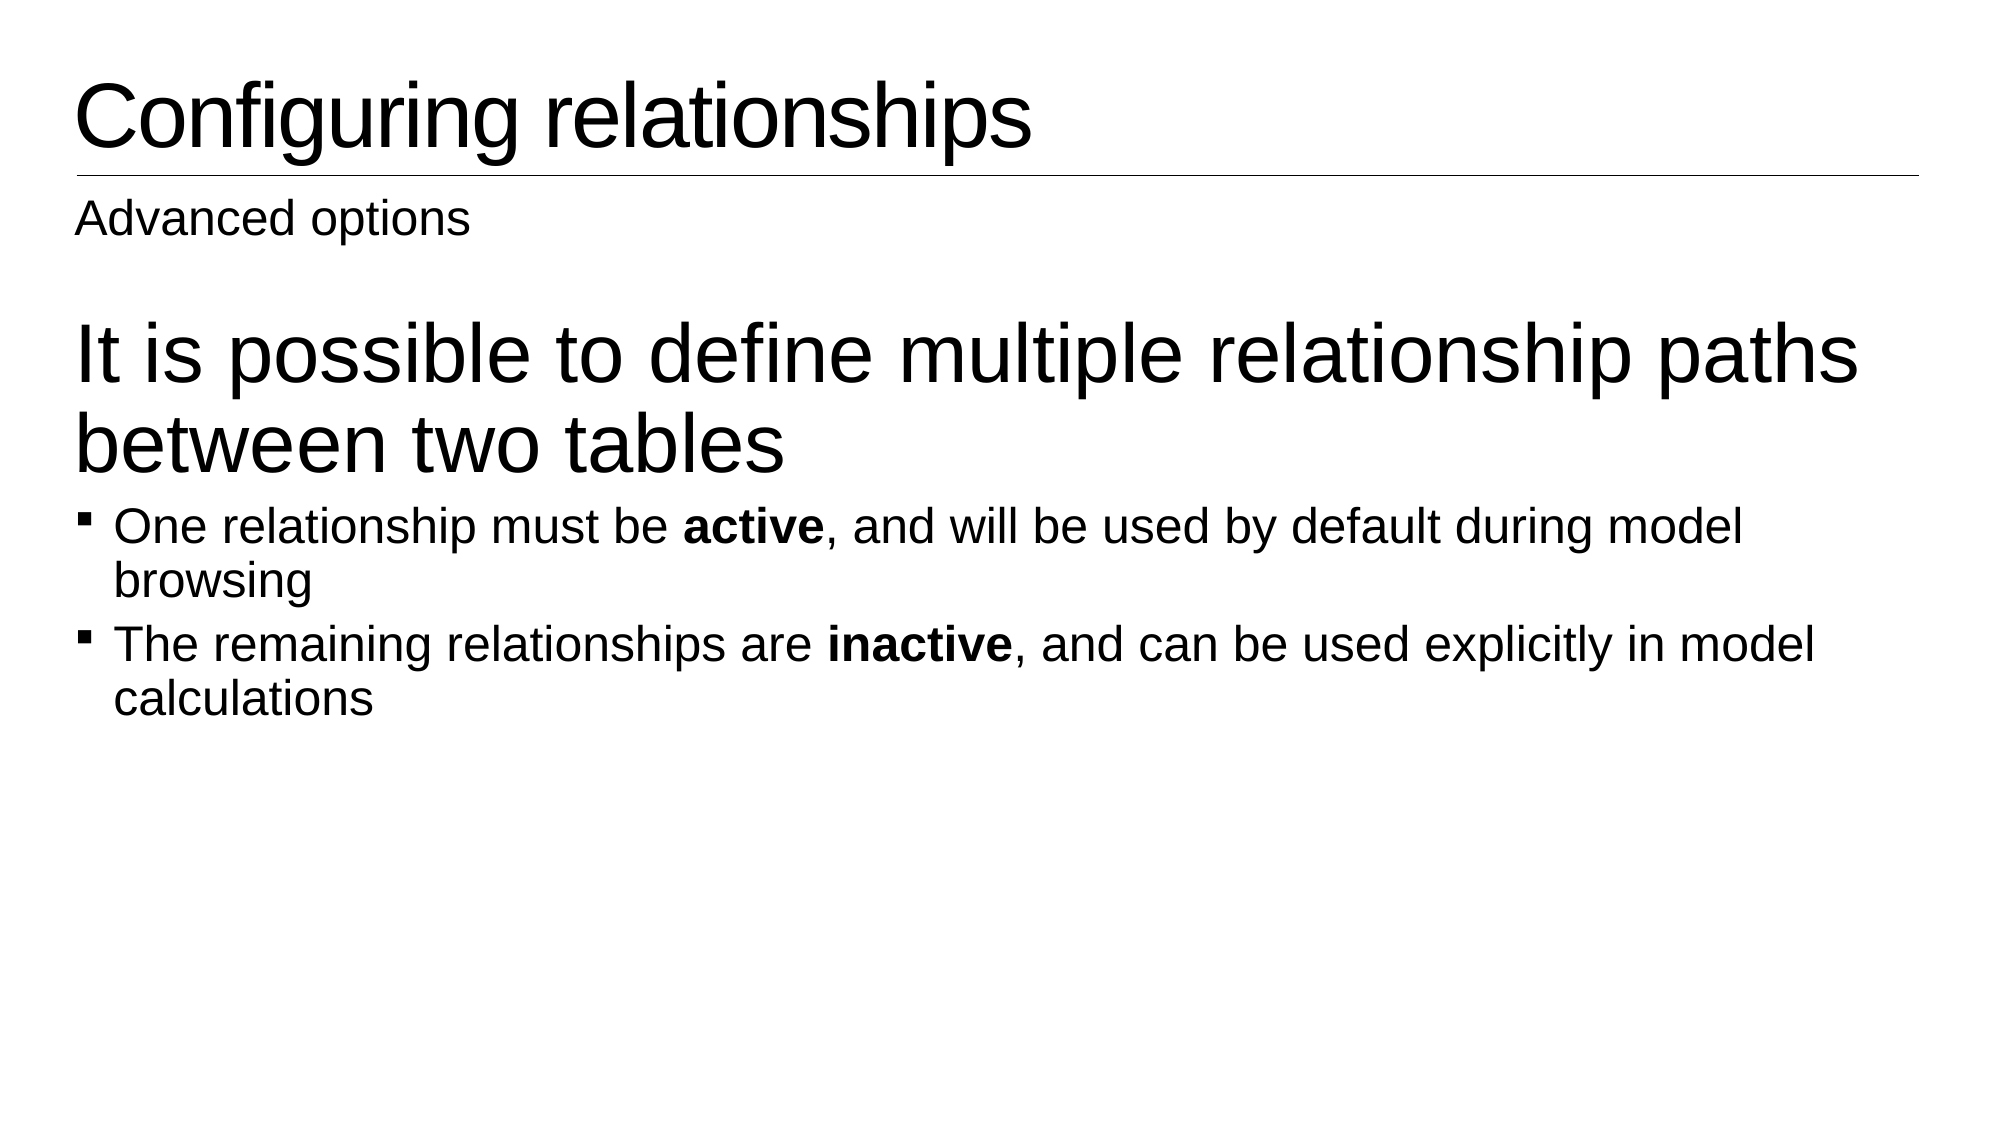

# Configuring relationships
Advanced options
It is possible to define multiple relationship paths between two tables
One relationship must be active, and will be used by default during model browsing
The remaining relationships are inactive, and can be used explicitly in model calculations